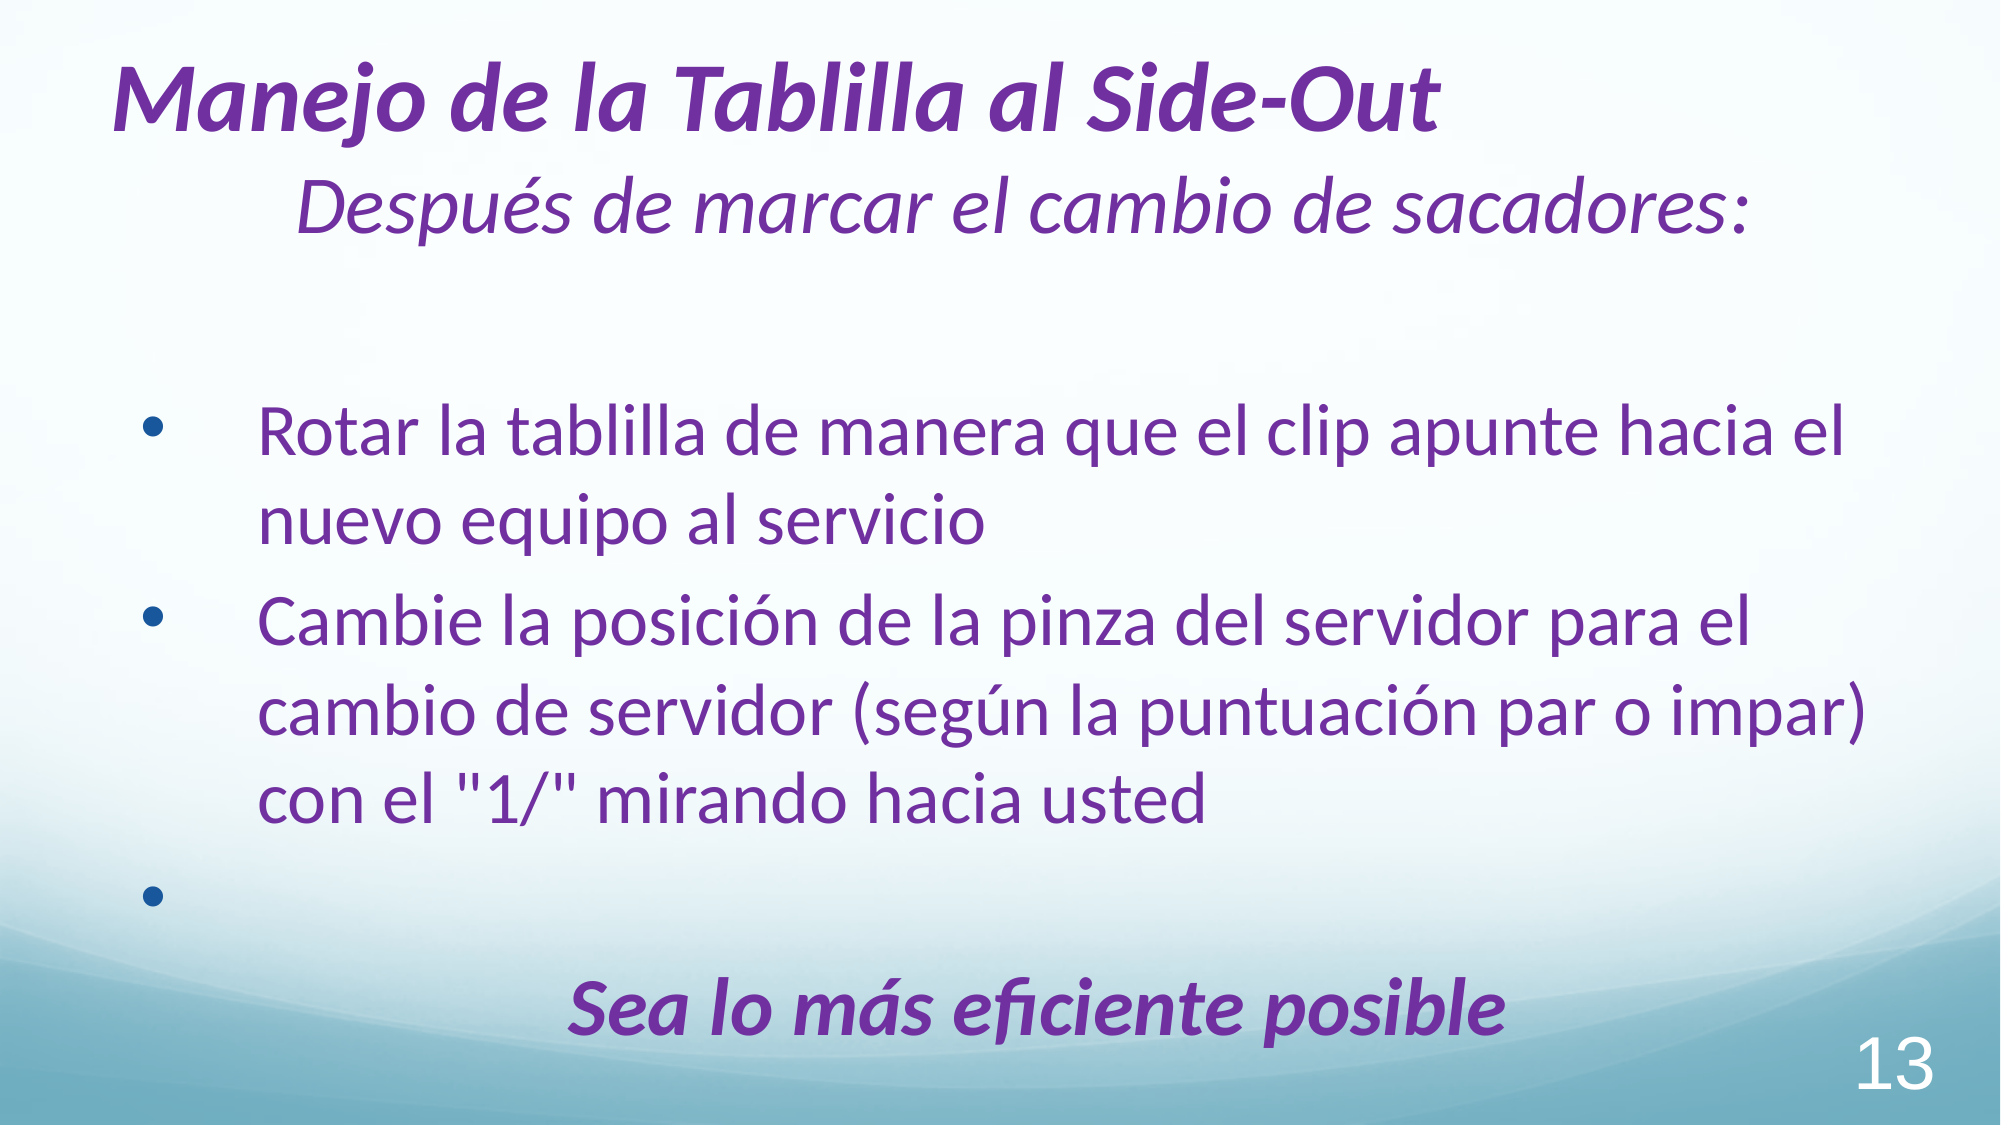

Manejo de la Tablilla al Side-Out
Después de marcar el cambio de sacadores:

Rotar la tablilla de manera que el clip apunte hacia el nuevo equipo al servicio
Cambie la posición de la pinza del servidor para el cambio de servidor (según la puntuación par o impar) con el "1/" mirando hacia usted

Sea lo más eficiente posible

13